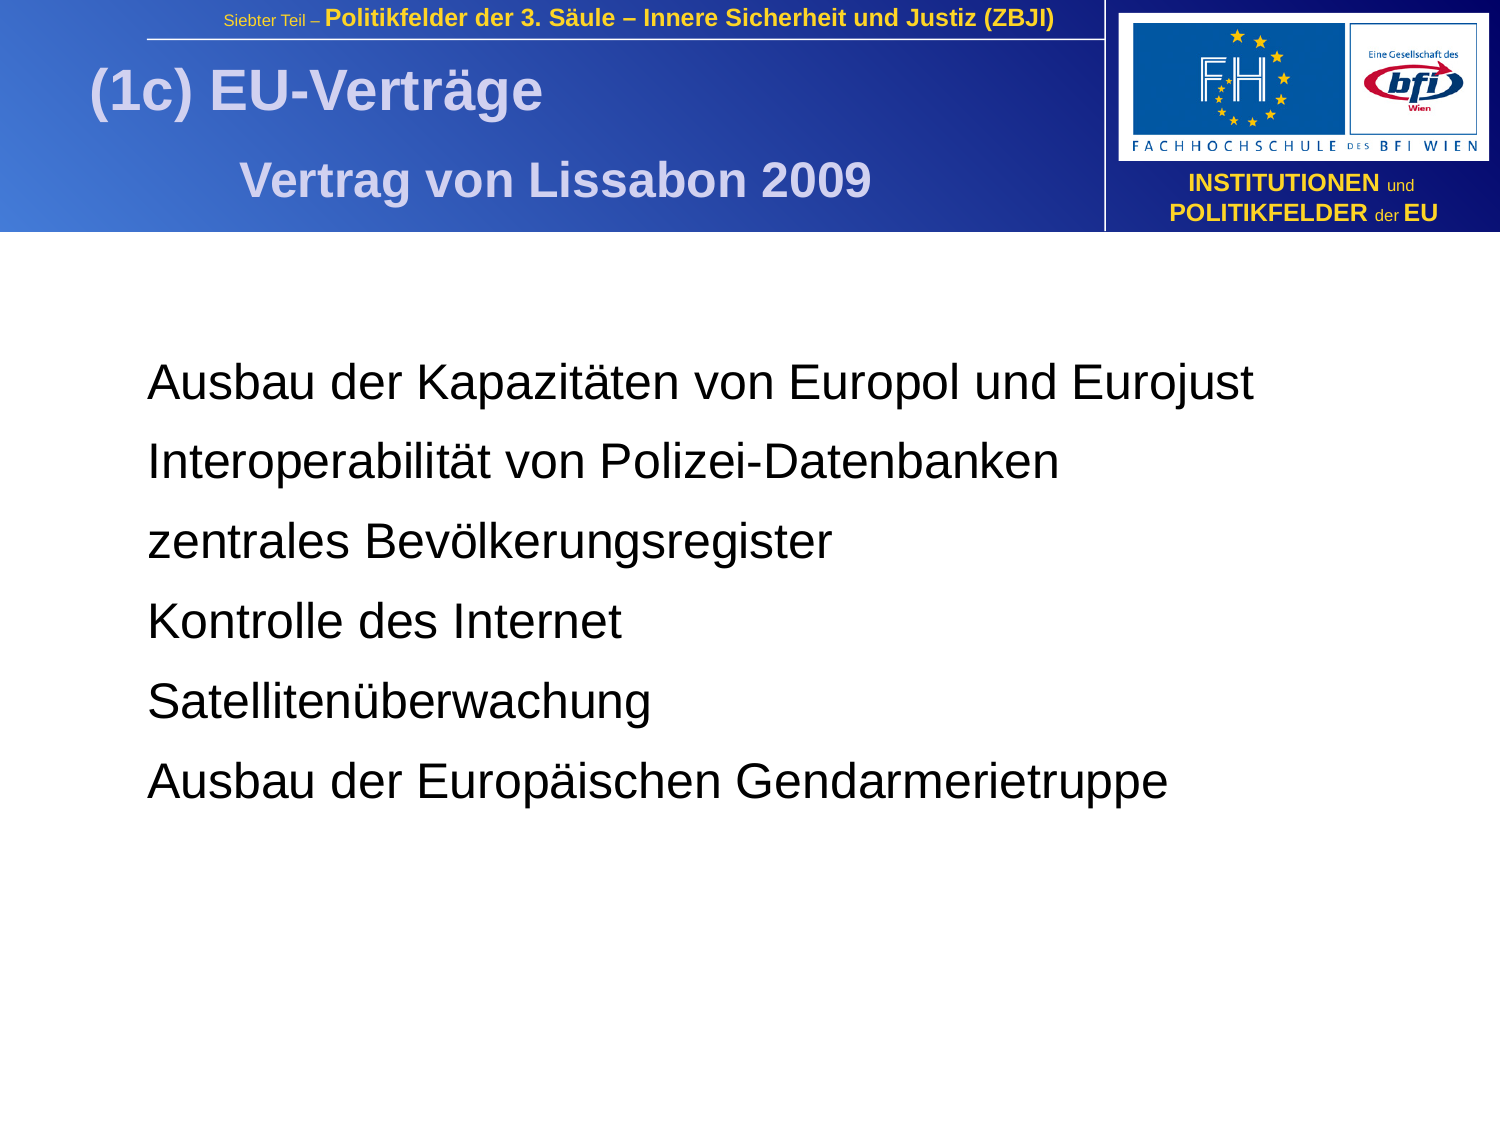

(1c) EU-Verträge
	Vertrag von Lissabon 2009
 Ausbau der Kapazitäten von Europol und Eurojust

 Interoperabilität von Polizei-Datenbanken

 zentrales Bevölkerungsregister

 Kontrolle des Internet

 Satellitenüberwachung

 Ausbau der Europäischen Gendarmerietruppe